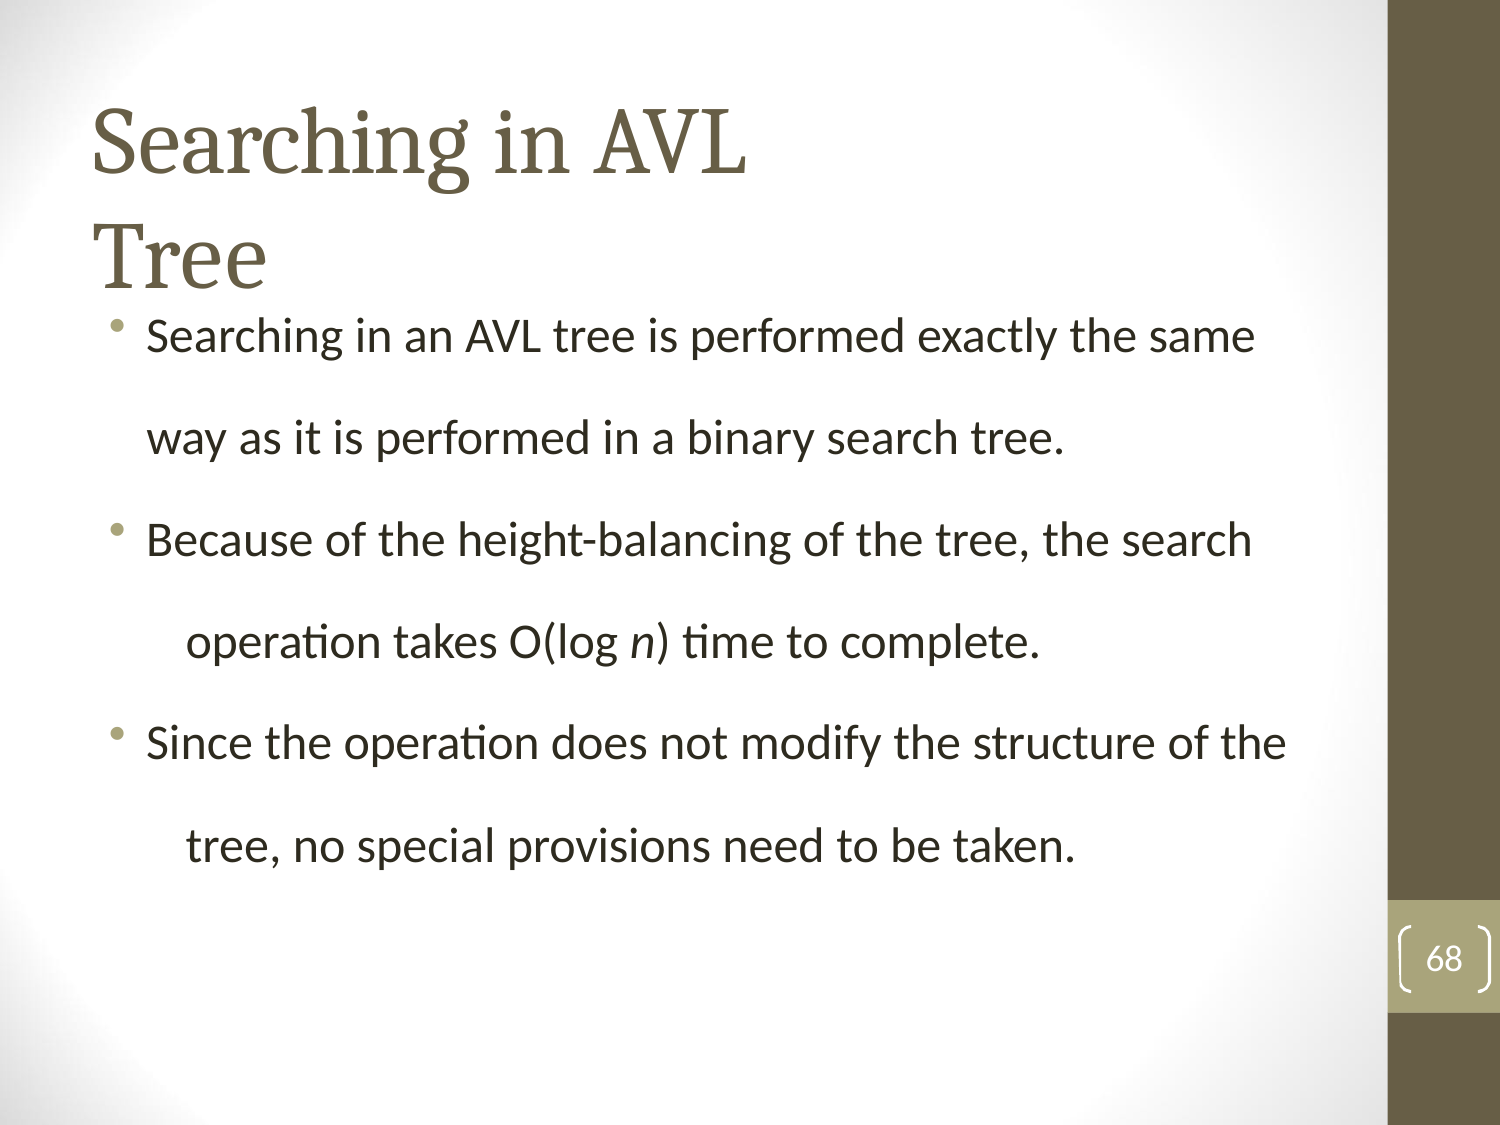

# Searching in AVL Tree
Searching in an AVL tree is performed exactly the same
way as it is performed in a binary search tree.
Because of the height-balancing of the tree, the search 	operation takes O(log n) time to complete.
Since the operation does not modify the structure of the 	tree, no special provisions need to be taken.

68